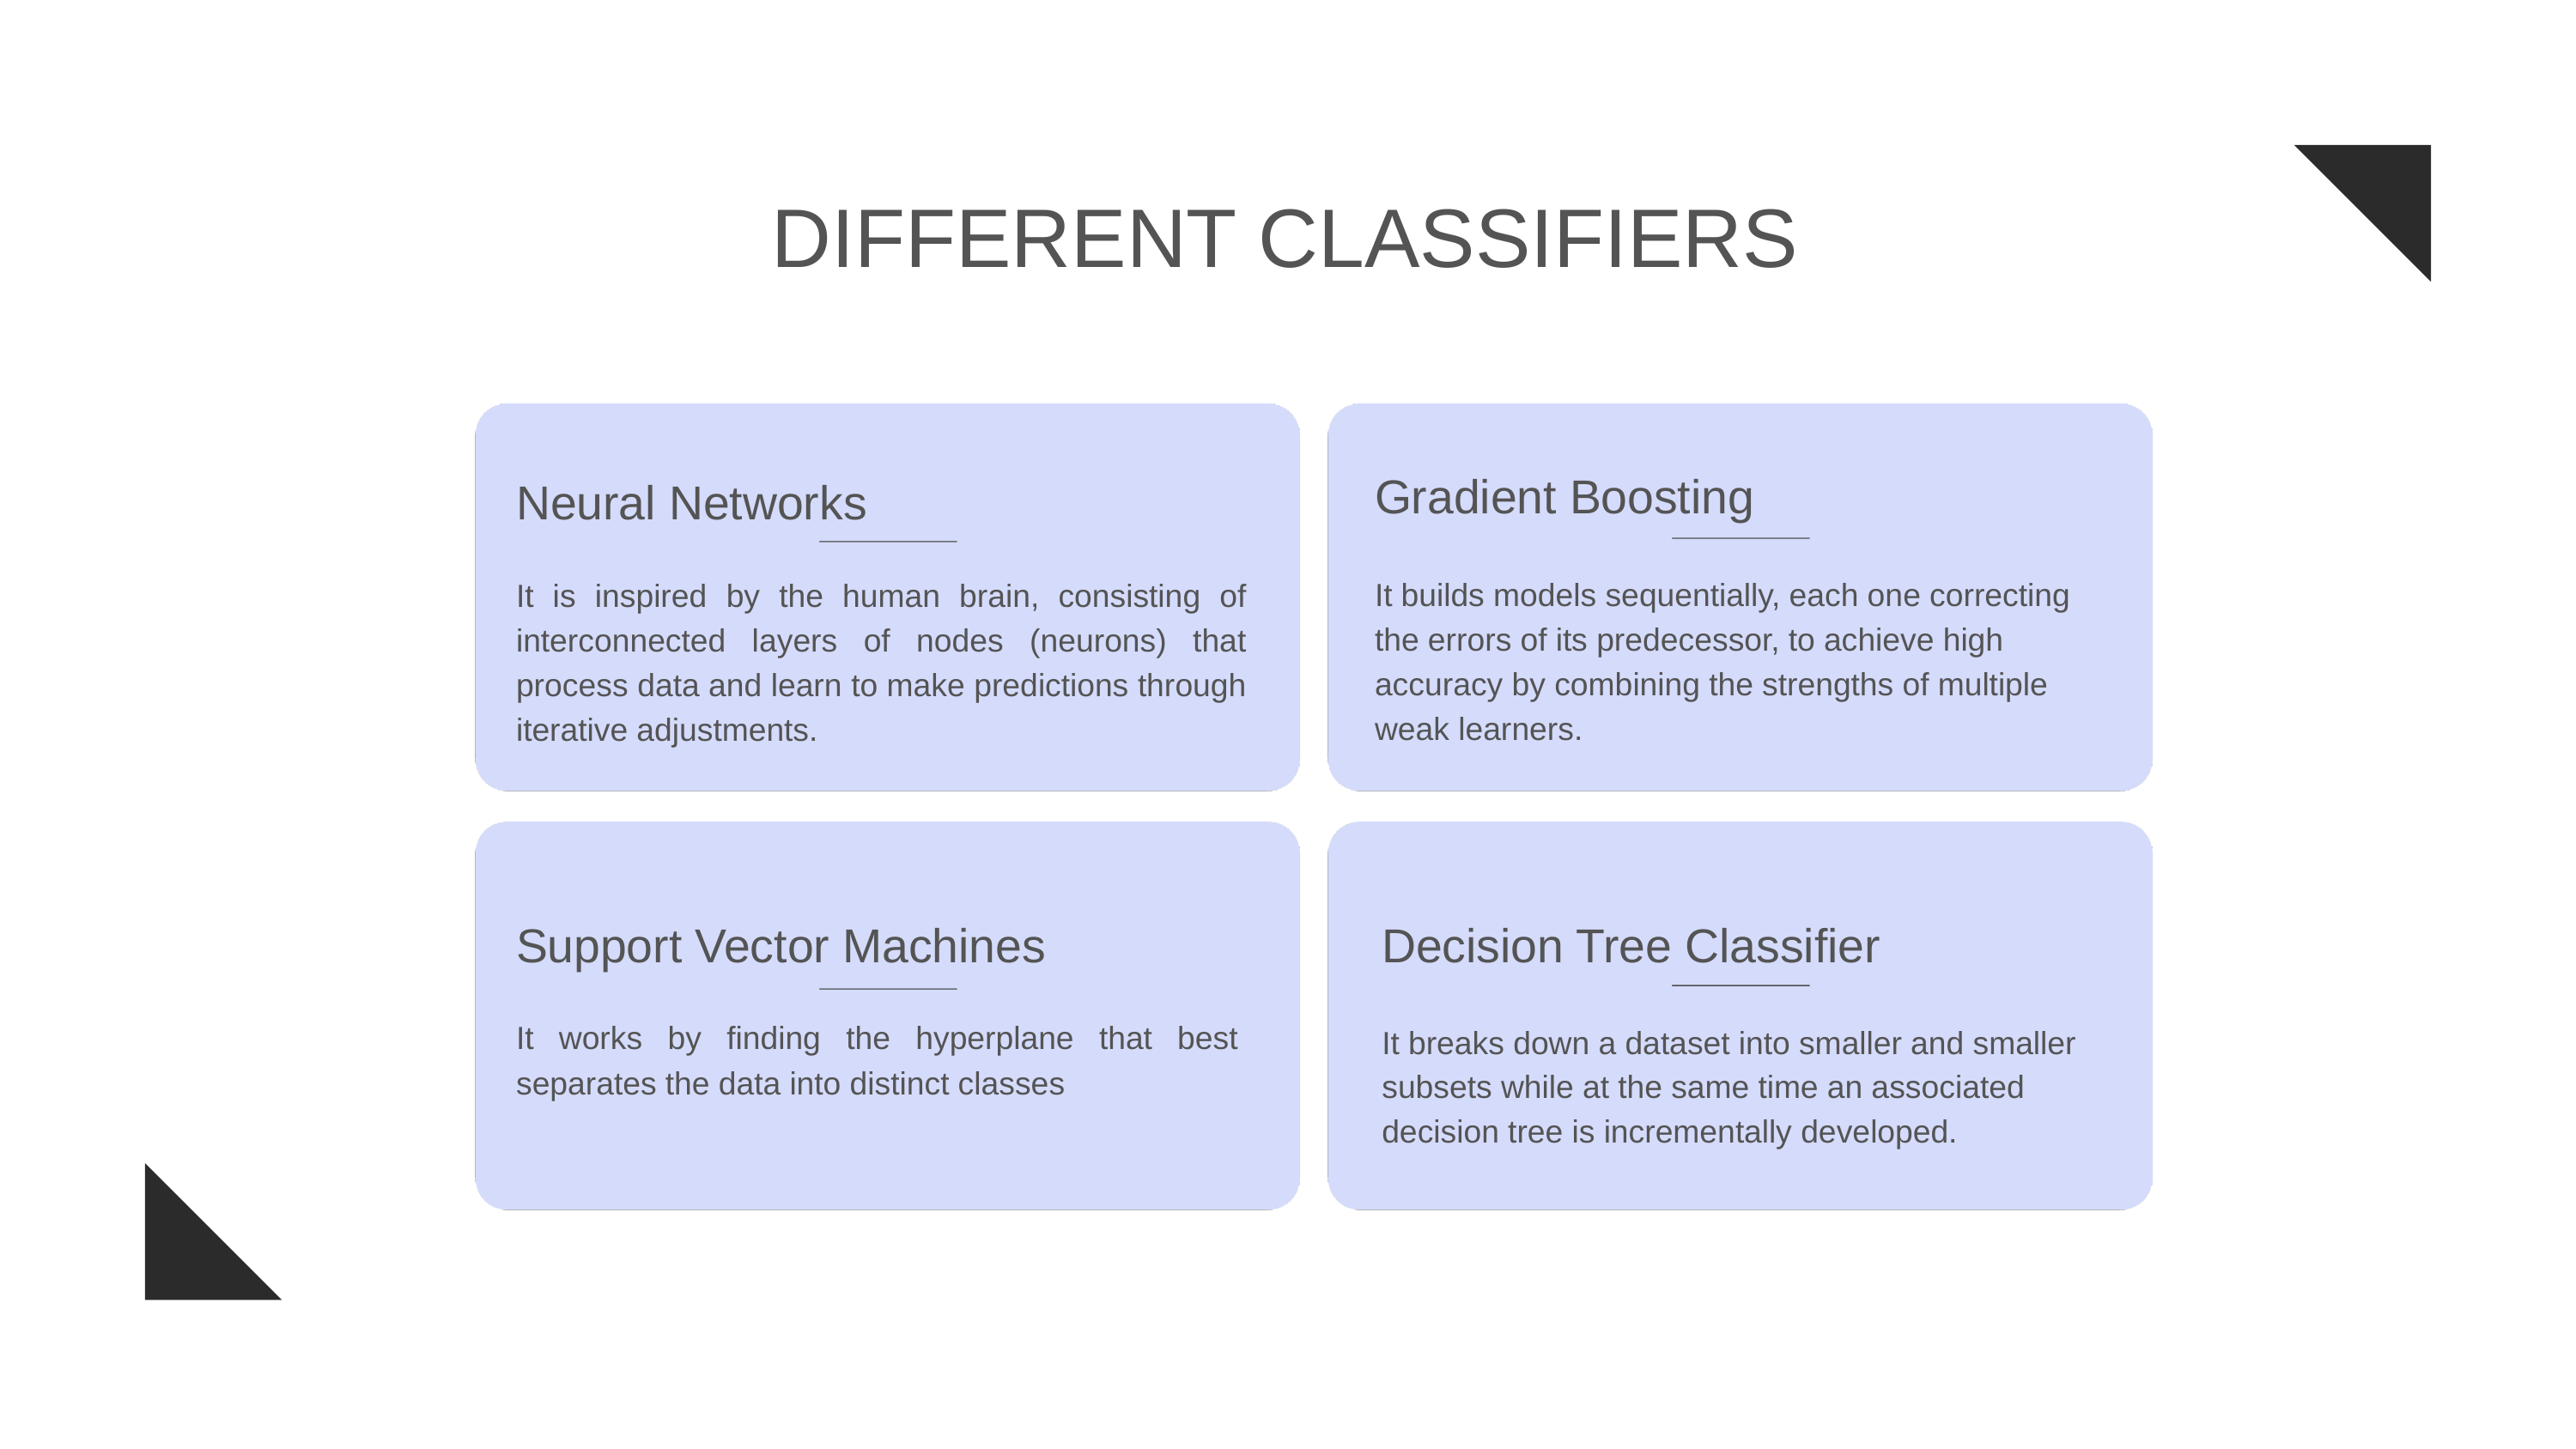

DIFFERENT CLASSIFIERS

Gradient Boosting

It builds models sequentially, each one correcting the errors of its predecessor, to achieve high accuracy by combining the strengths of multiple weak learners.
Neural Networks
It is inspired by the human brain, consisting of interconnected layers of nodes (neurons) that process data and learn to make predictions through iterative adjustments.

Support Vector Machines
Decision Tree Classifier

It breaks down a dataset into smaller and smaller subsets while at the same time an associated decision tree is incrementally developed.
It works by finding the hyperplane that best separates the data into distinct classes